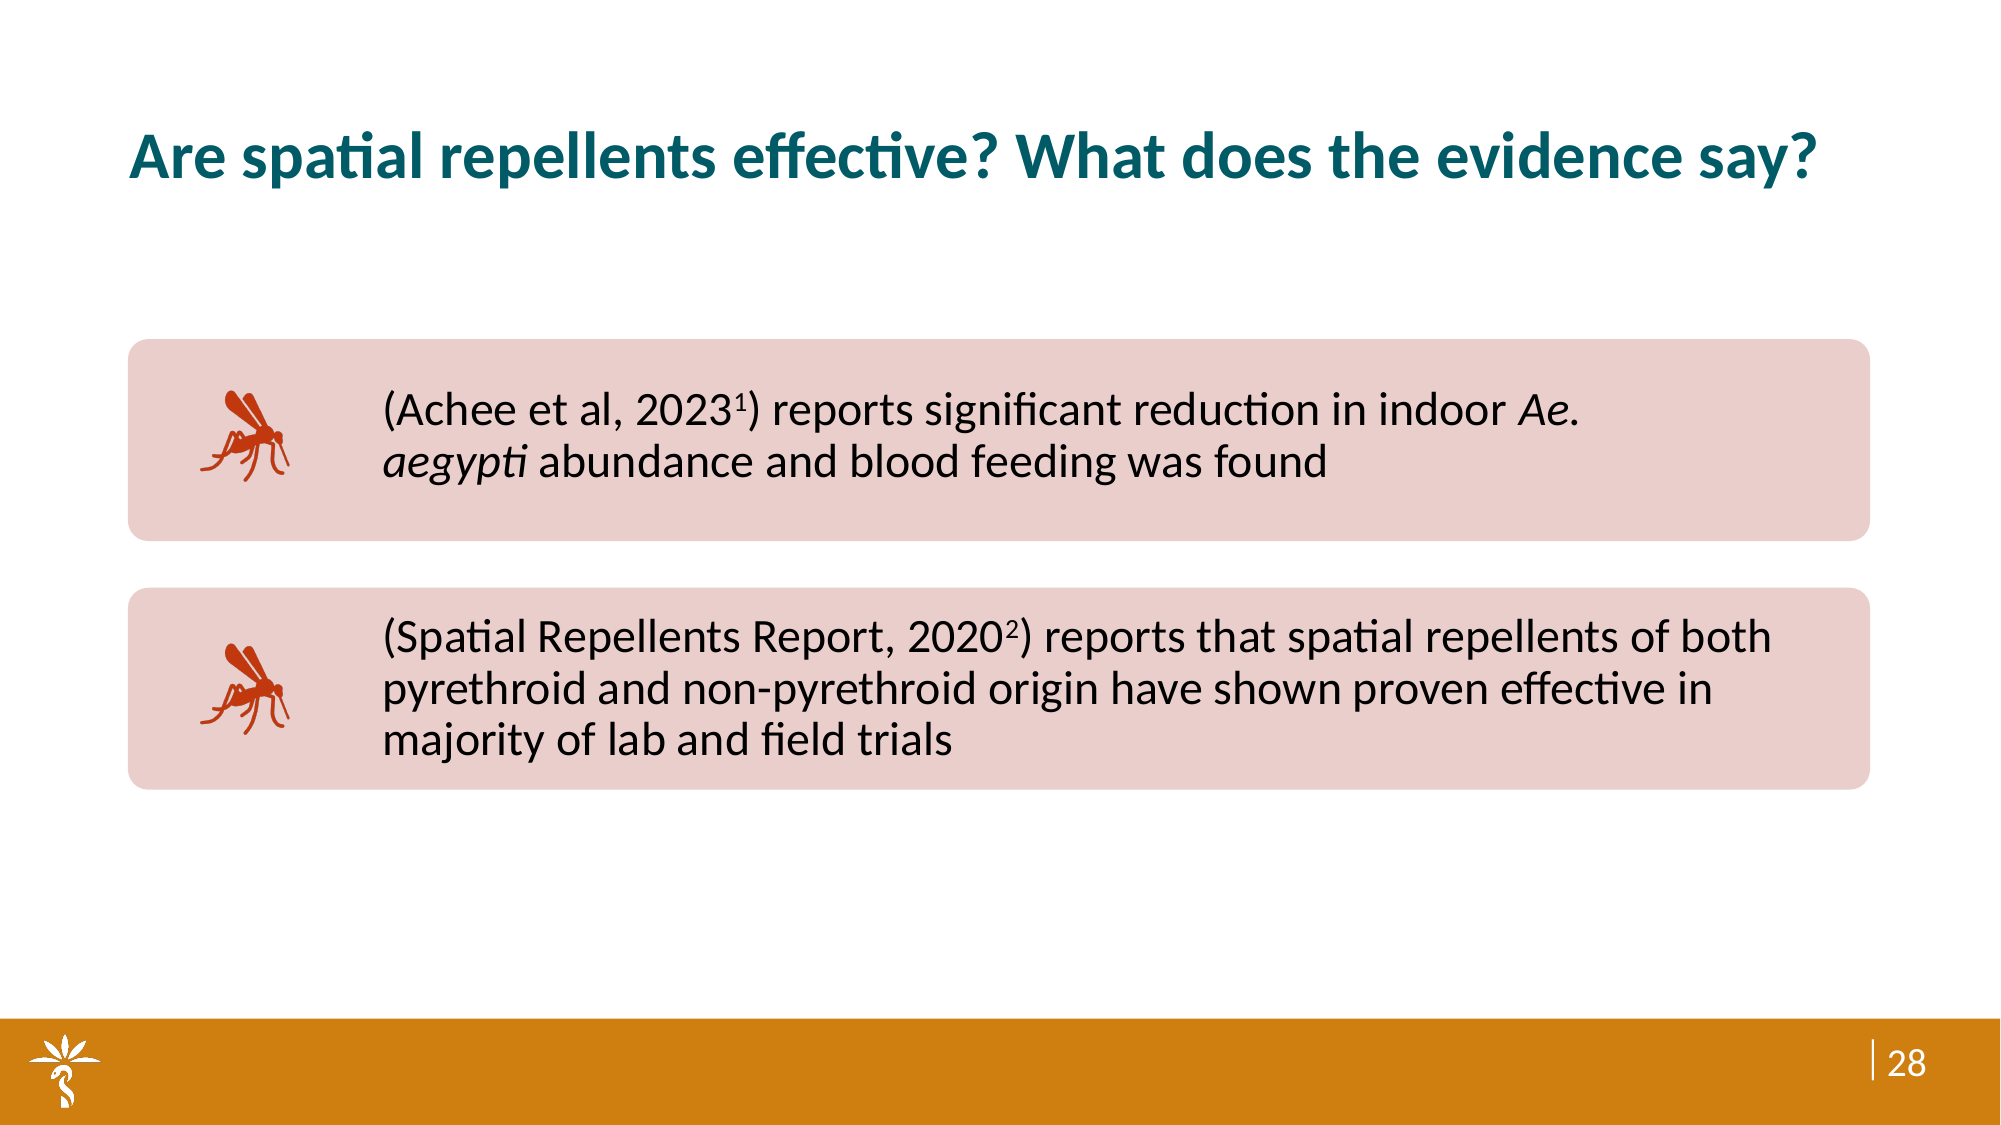

# Are spatial repellents effective? What does the evidence say?
(Achee et al, 20231) reports significant reduction in indoor Ae. aegypti abundance and blood feeding was found
(Spatial Repellents Report, 20202) reports that spatial repellents of both pyrethroid and non-pyrethroid origin have shown proven effective in majority of lab and field trials
28